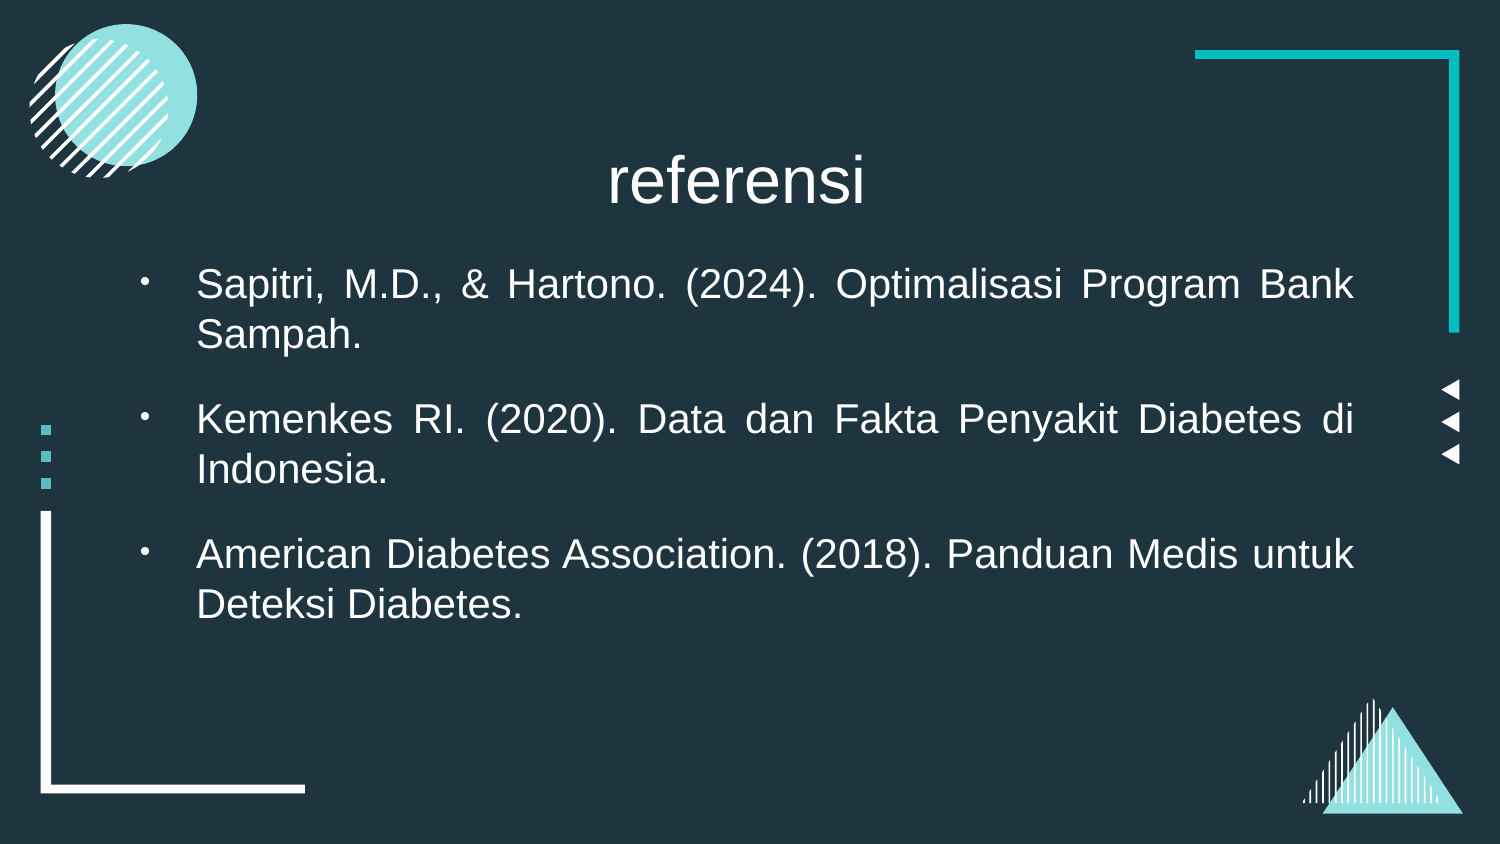

referensi
Sapitri, M.D., & Hartono. (2024). Optimalisasi Program Bank Sampah.

Kemenkes RI. (2020). Data dan Fakta Penyakit Diabetes di Indonesia.

American Diabetes Association. (2018). Panduan Medis untuk Deteksi Diabetes.